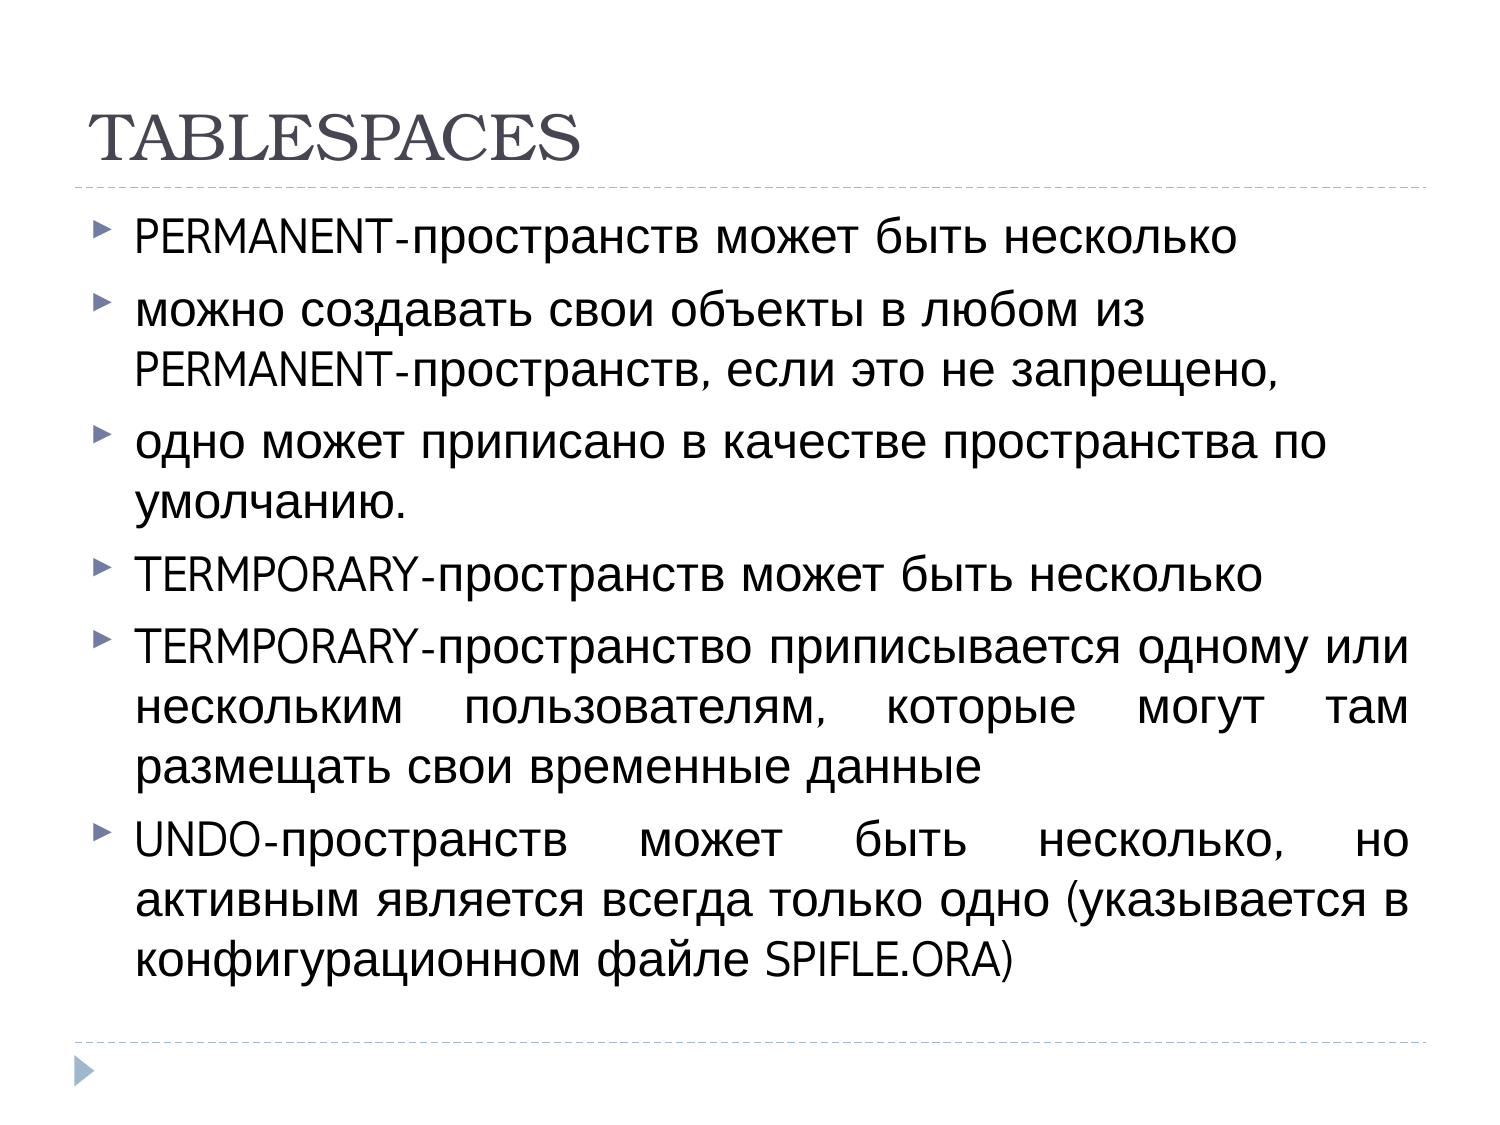

# TABLESPACES
PERMANENT-пространств может быть несколько
можно создавать свои объекты в любом из  PERMANENT-пространств, если это не запрещено,
одно может приписано в качестве пространства по умолчанию.
TERMPORARY-пространств может быть несколько
TERMPORARY-пространство приписывается одному или нескольким пользователям, которые могут там размещать свои временные данные
UNDO-пространств может быть несколько, но активным является всегда только одно (указывается в конфигурационном файле SPIFLE.ORA)